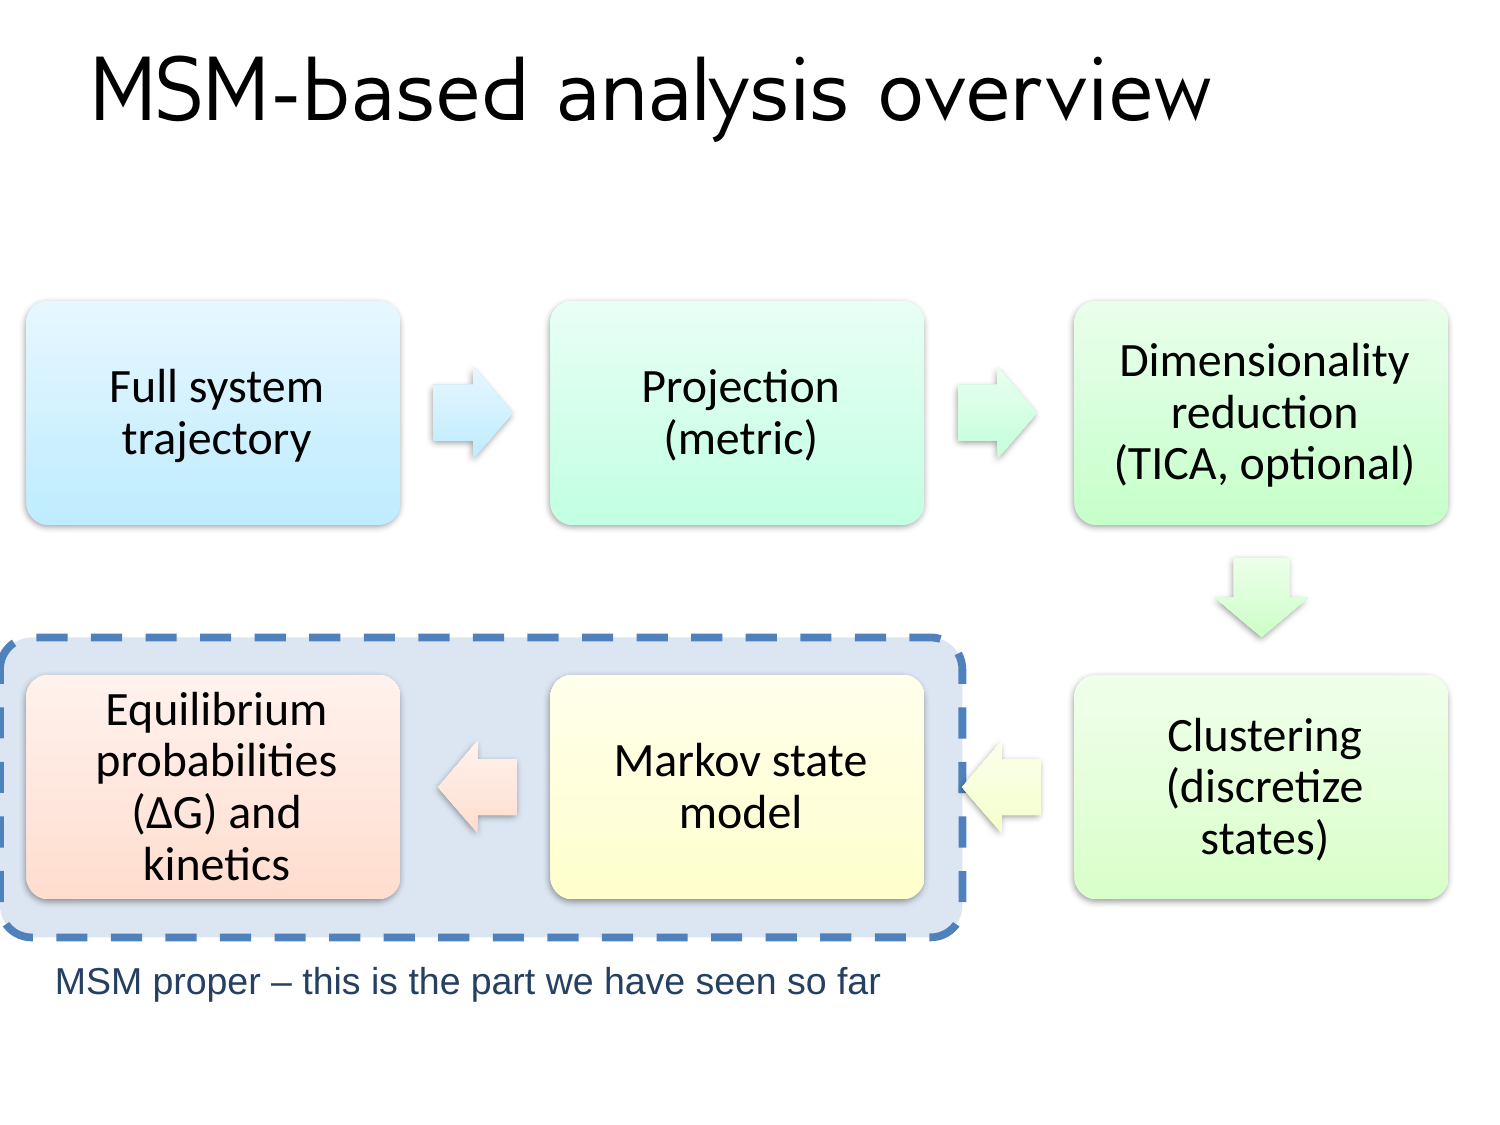

# MSM-based analysis overview
Full system trajectory

Projection (metric)

Dimensionality reduction
(TICA, optional)

Clustering (discretize states)

Markov state model

Equilibrium probabilities (ΔG) and kinetics

MSM proper – this is the part we have seen so far